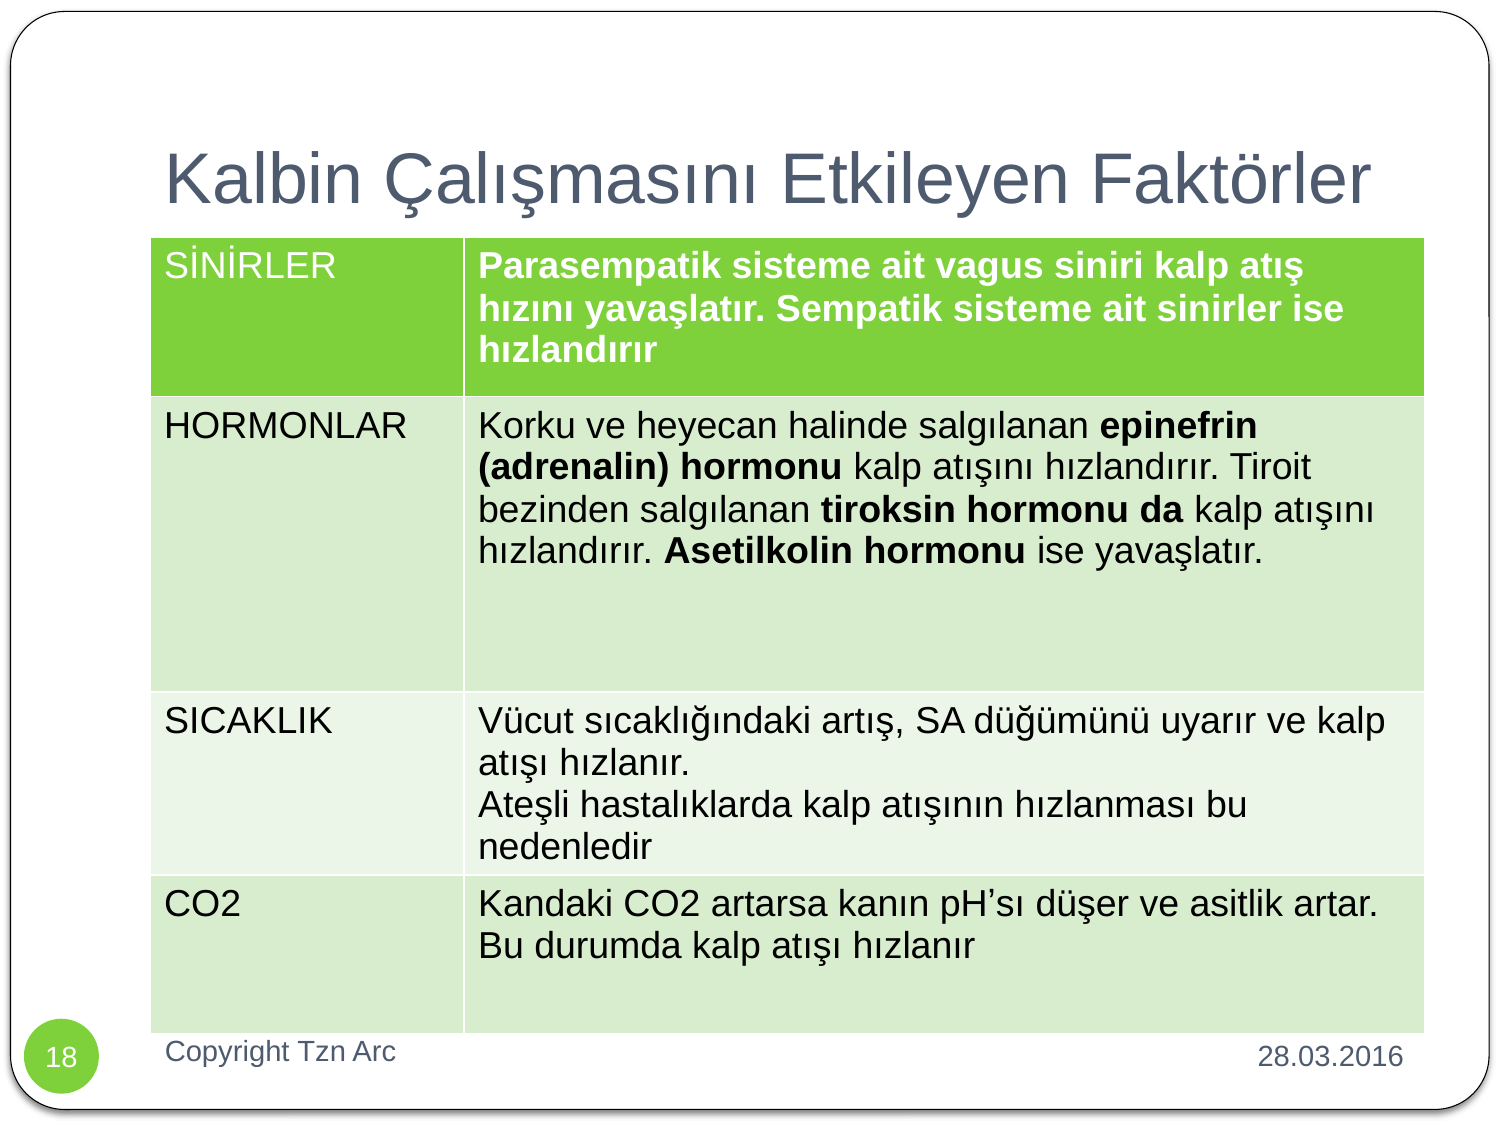

# Kalbin Çalışmasını Etkileyen Faktörler
| SİNİRLER | Parasempatik sisteme ait vagus siniri kalp atış hızını yavaşlatır. Sempatik sisteme ait sinirler ise hızlandırır |
| --- | --- |
| HORMONLAR | Korku ve heyecan halinde salgılanan epinefrin (adrenalin) hormonu kalp atışını hızlandırır. Tiroit bezinden salgılanan tiroksin hormonu da kalp atışını hızlandırır. Asetilkolin hormonu ise yavaşlatır. |
| SICAKLIK | Vücut sıcaklığındaki artış, SA düğümünü uyarır ve kalp atışı hızlanır. Ateşli hastalıklarda kalp atışının hızlanması bu nedenledir |
| CO2 | Kandaki CO2 artarsa kanın pHʼsı düşer ve asitlik artar. Bu durumda kalp atışı hızlanır |
Copyright Tzn Arc
28.03.2016
18